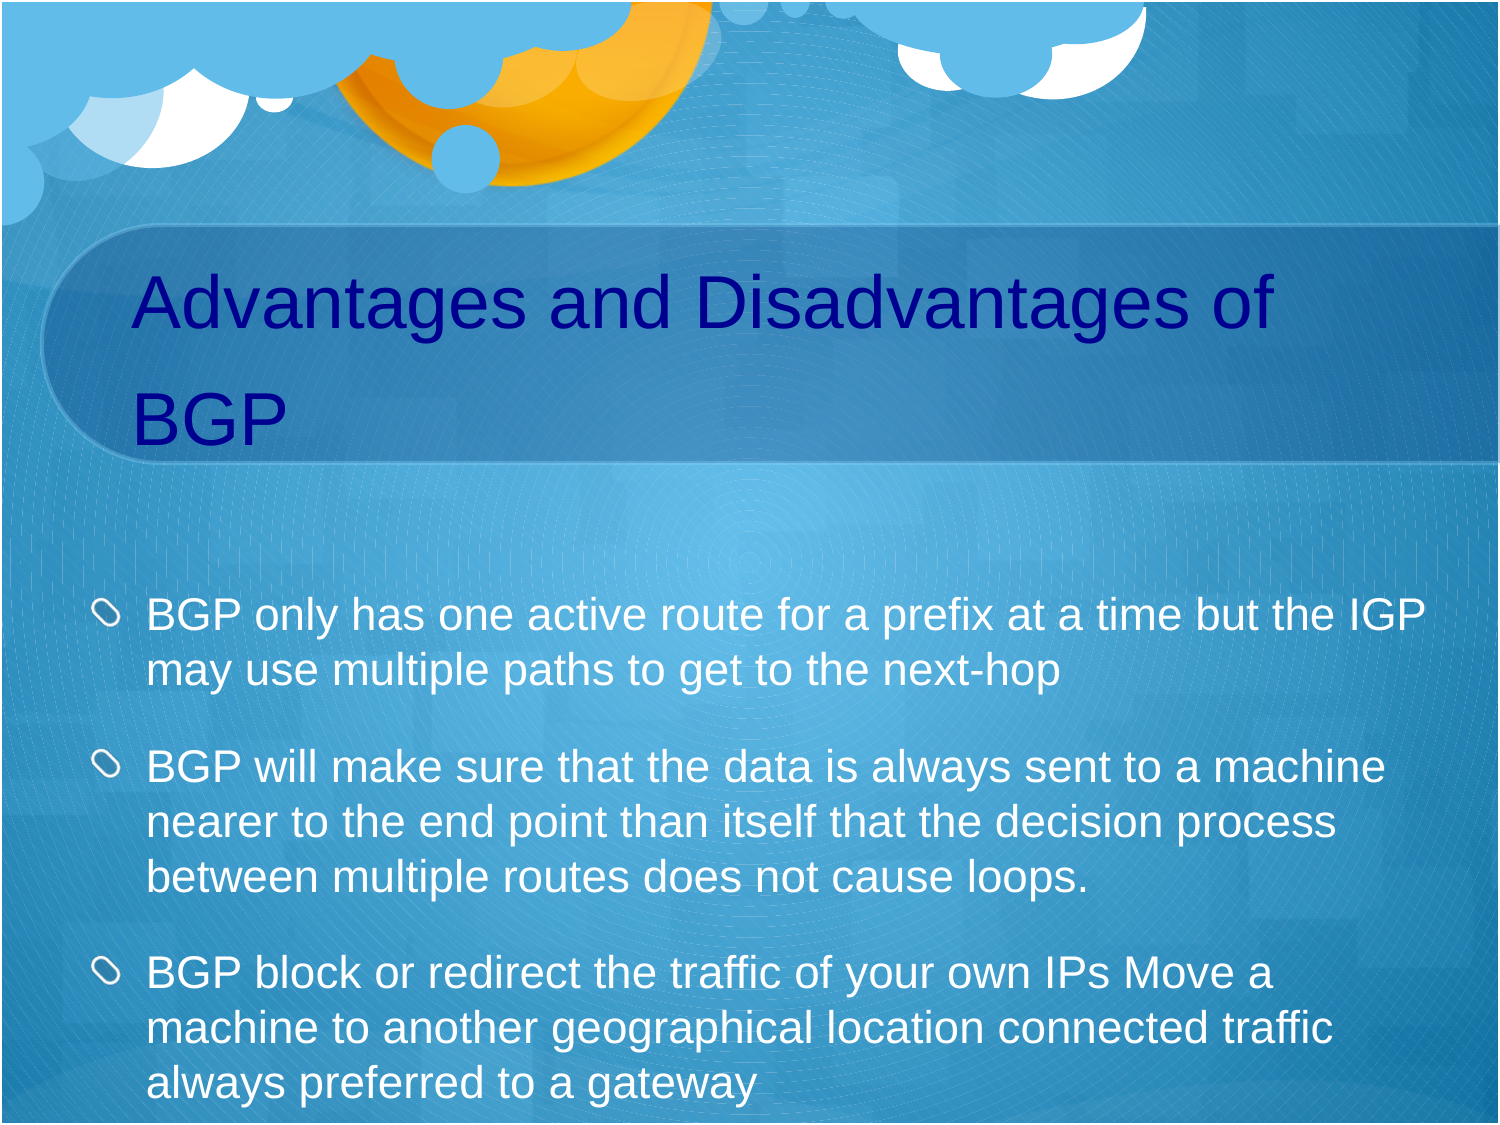

# Advantages and Disadvantages of BGP
BGP only has one active route for a prefix at a time but the IGP may use multiple paths to get to the next-hop
BGP will make sure that the data is always sent to a machine nearer to the end point than itself that the decision process between multiple routes does not cause loops.
BGP block or redirect the traffic of your own IPs Move a machine to another geographical location connected traffic always preferred to a gateway